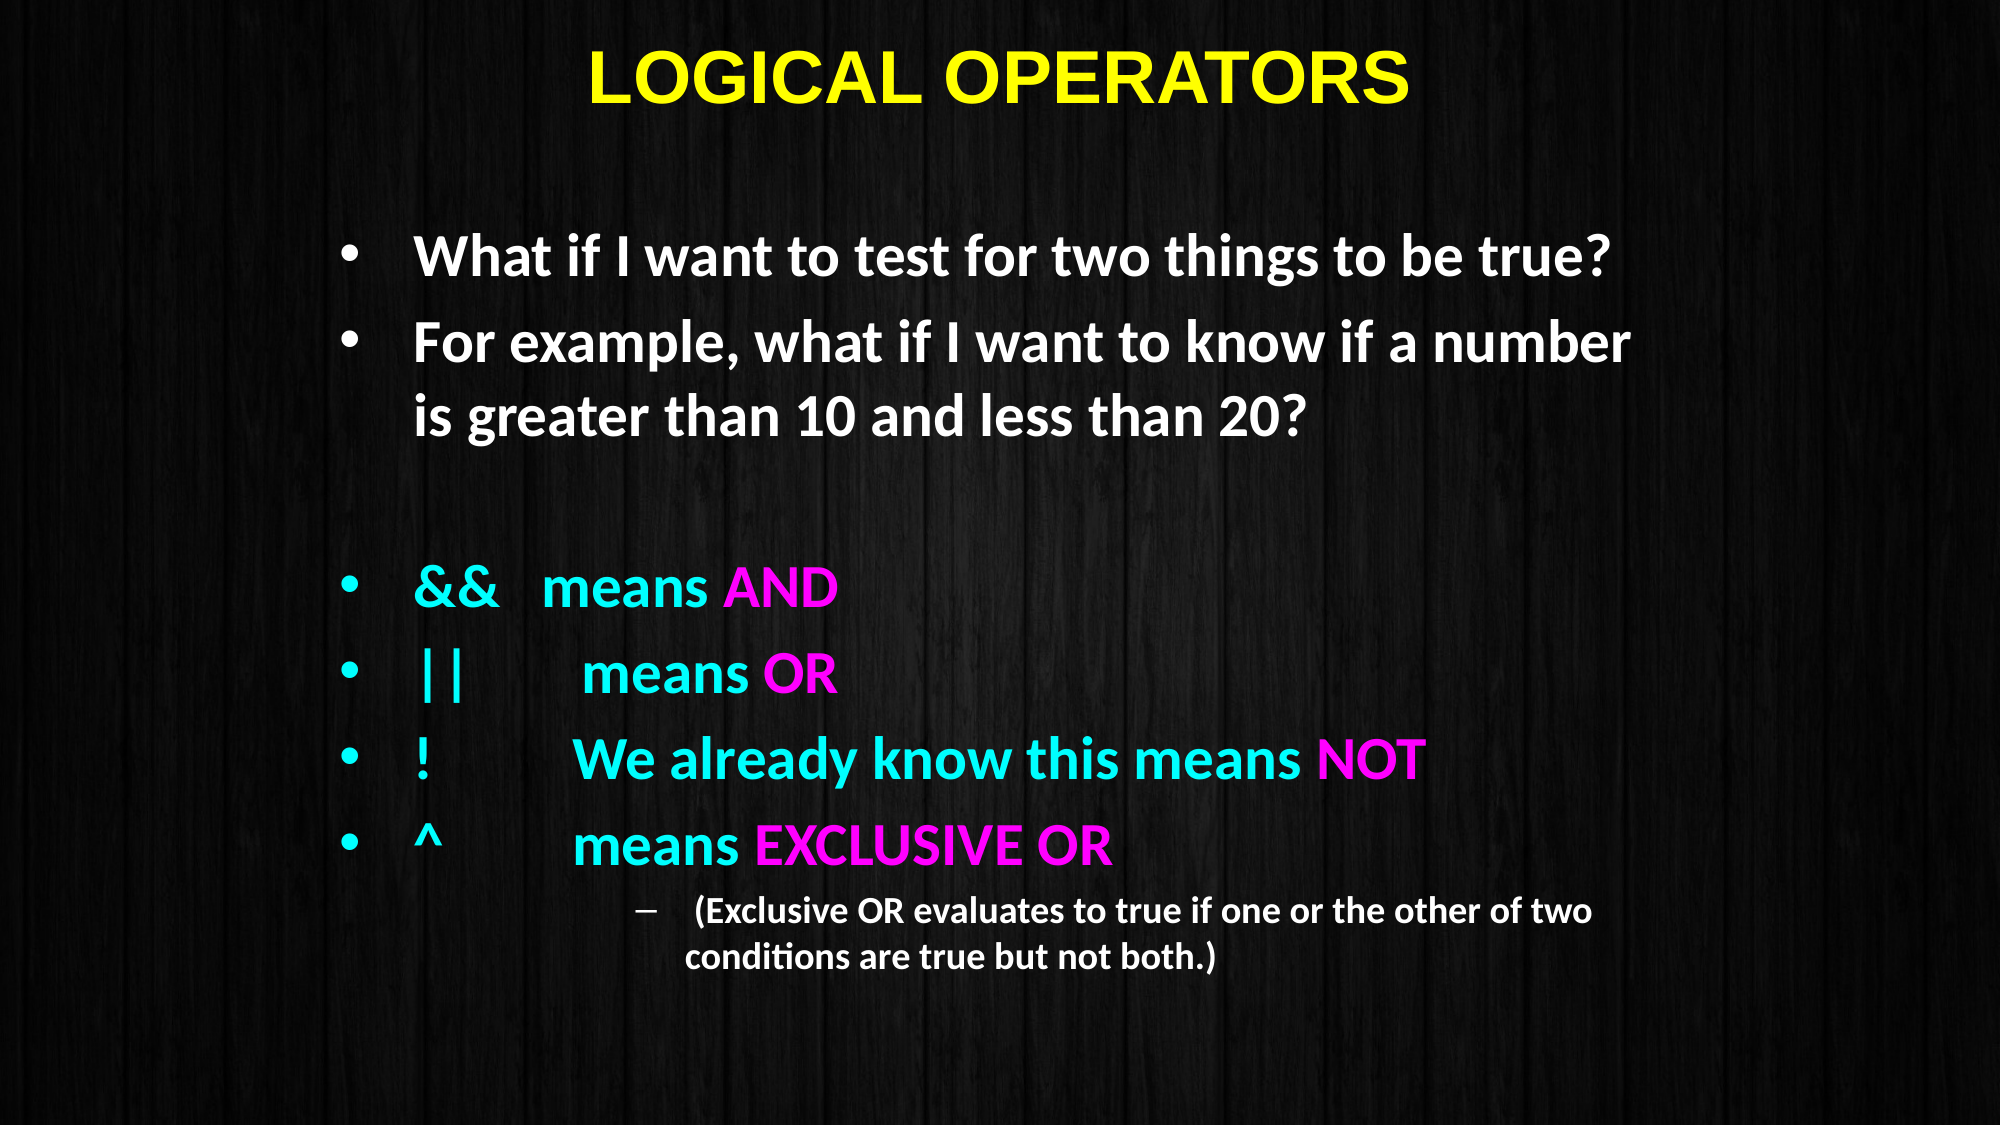

# Logical Operators
What if I want to test for two things to be true?
For example, what if I want to know if a number is greater than 10 and less than 20?

&&   means AND
||        means OR
!	    We already know this means NOT
^	    means EXCLUSIVE OR
 (Exclusive OR evaluates to true if one or the other of two conditions are true but not both.)